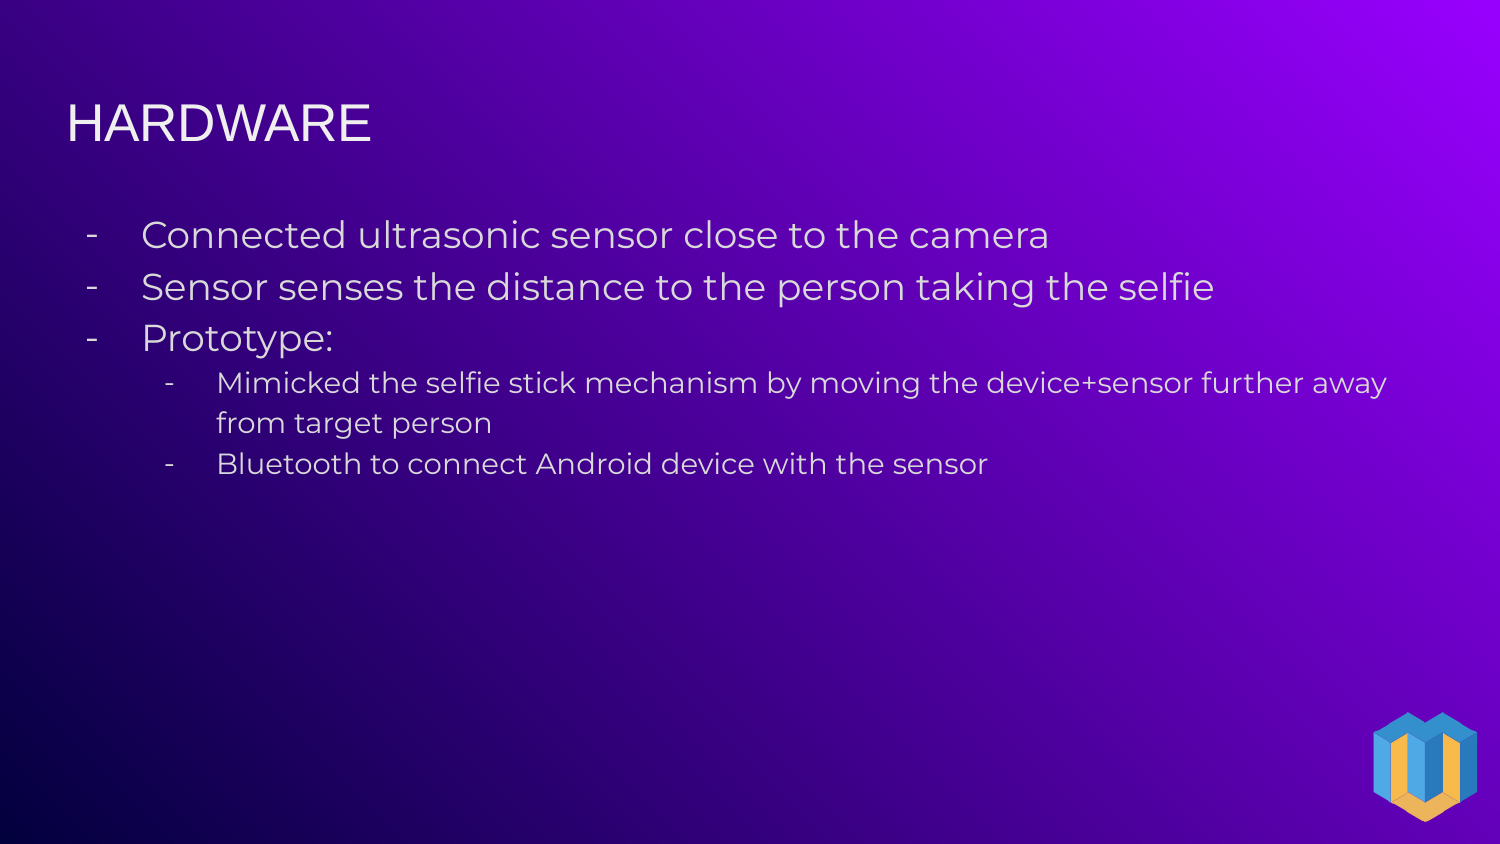

# HARDWARE
Connected ultrasonic sensor close to the camera
Sensor senses the distance to the person taking the selfie
Prototype:
Mimicked the selfie stick mechanism by moving the device+sensor further away from target person
Bluetooth to connect Android device with the sensor